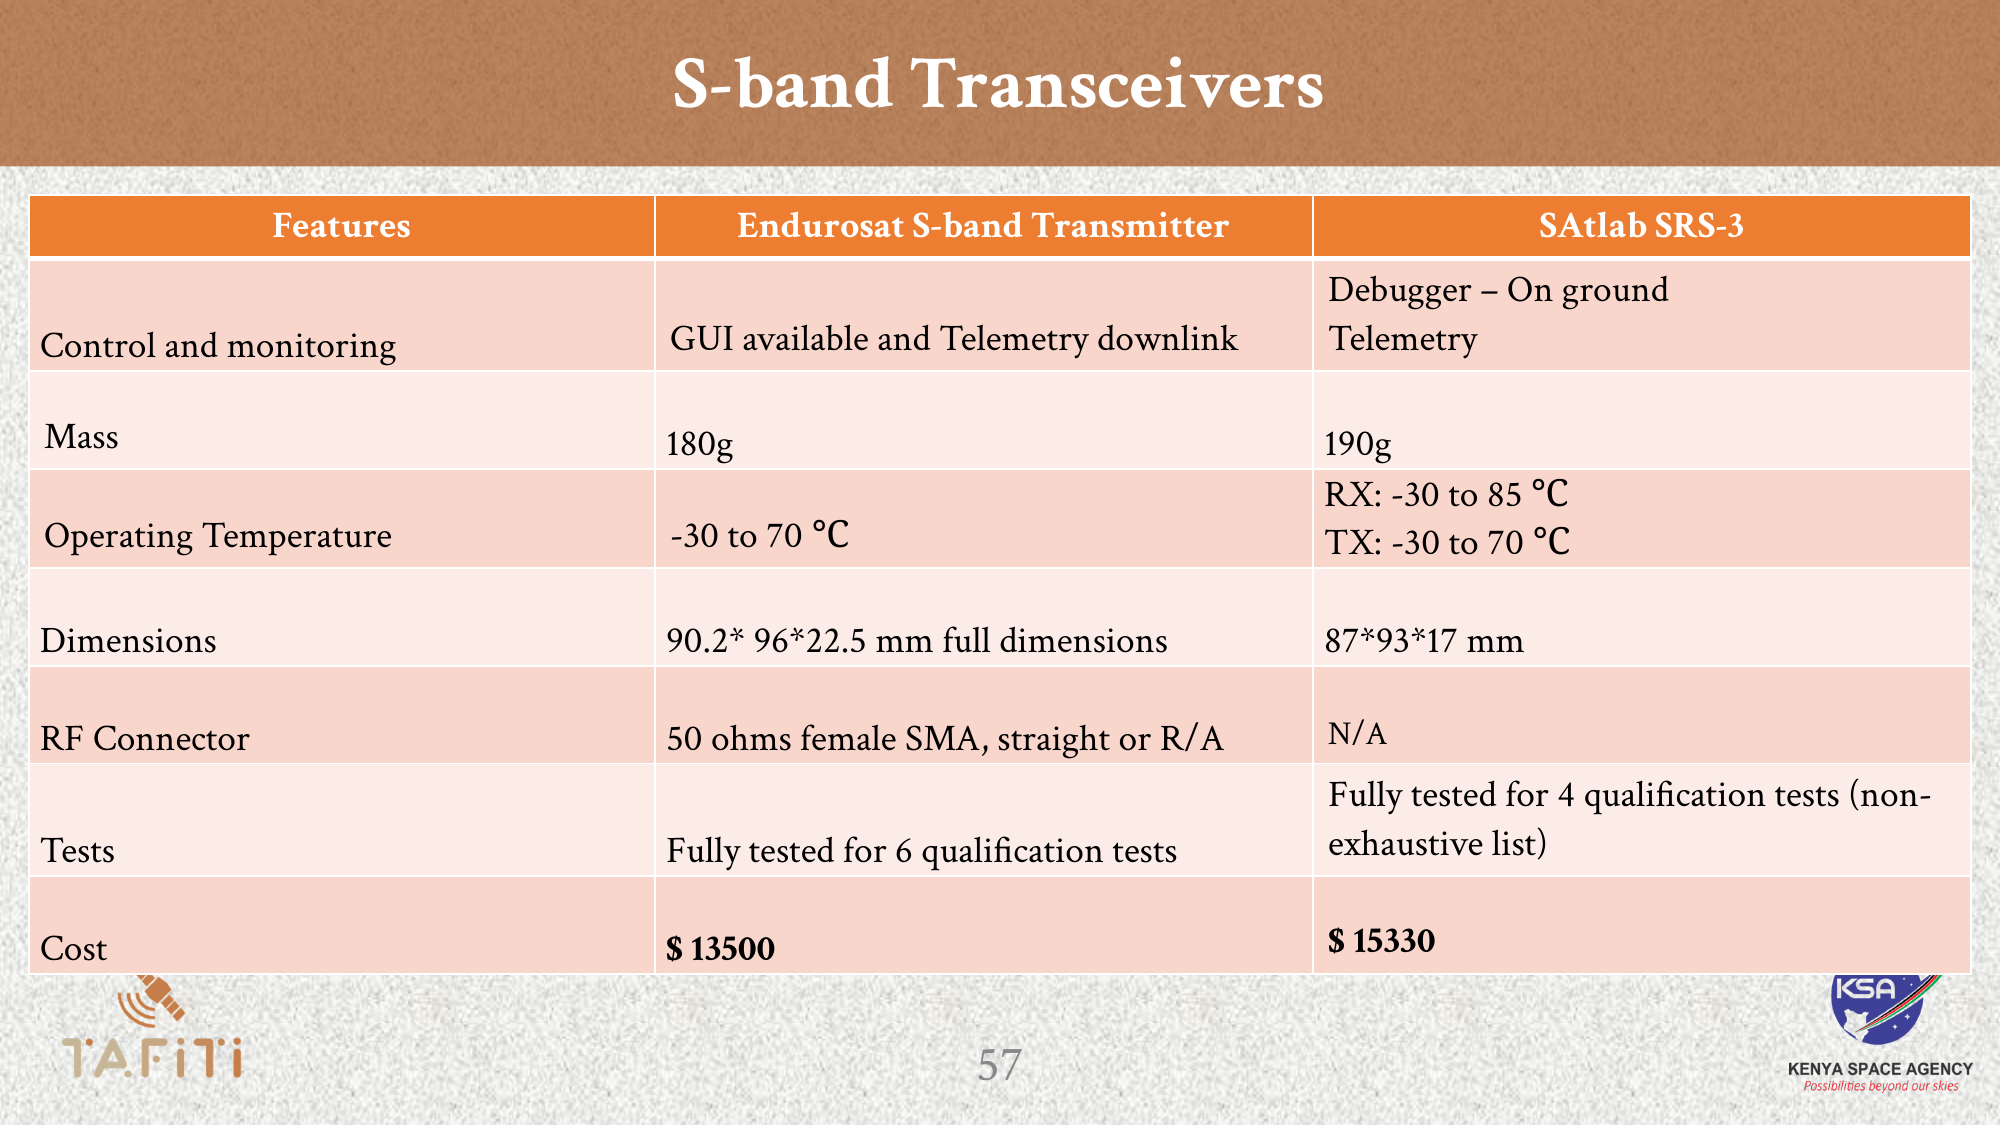

# S-band Transceivers
| Features | Endurosat S-band Transmitter | SAtlab SRS-3 |
| --- | --- | --- |
| Control and monitoring | GUI available and Telemetry downlink | Debugger – On ground Telemetry |
| Mass | 180g | 190g |
| Operating Temperature | -30 to 70 ℃ | RX: -30 to 85 ℃ TX: -30 to 70 ℃ |
| Dimensions | 90.2\* 96\*22.5 mm full dimensions | 87\*93\*17 mm |
| RF Connector | 50 ohms female SMA, straight or R/A | N/A |
| Tests | Fully tested for 6 qualification tests | Fully tested for 4 qualification tests (non-exhaustive list) |
| Cost | $ 13500 | $ 15330 |
57